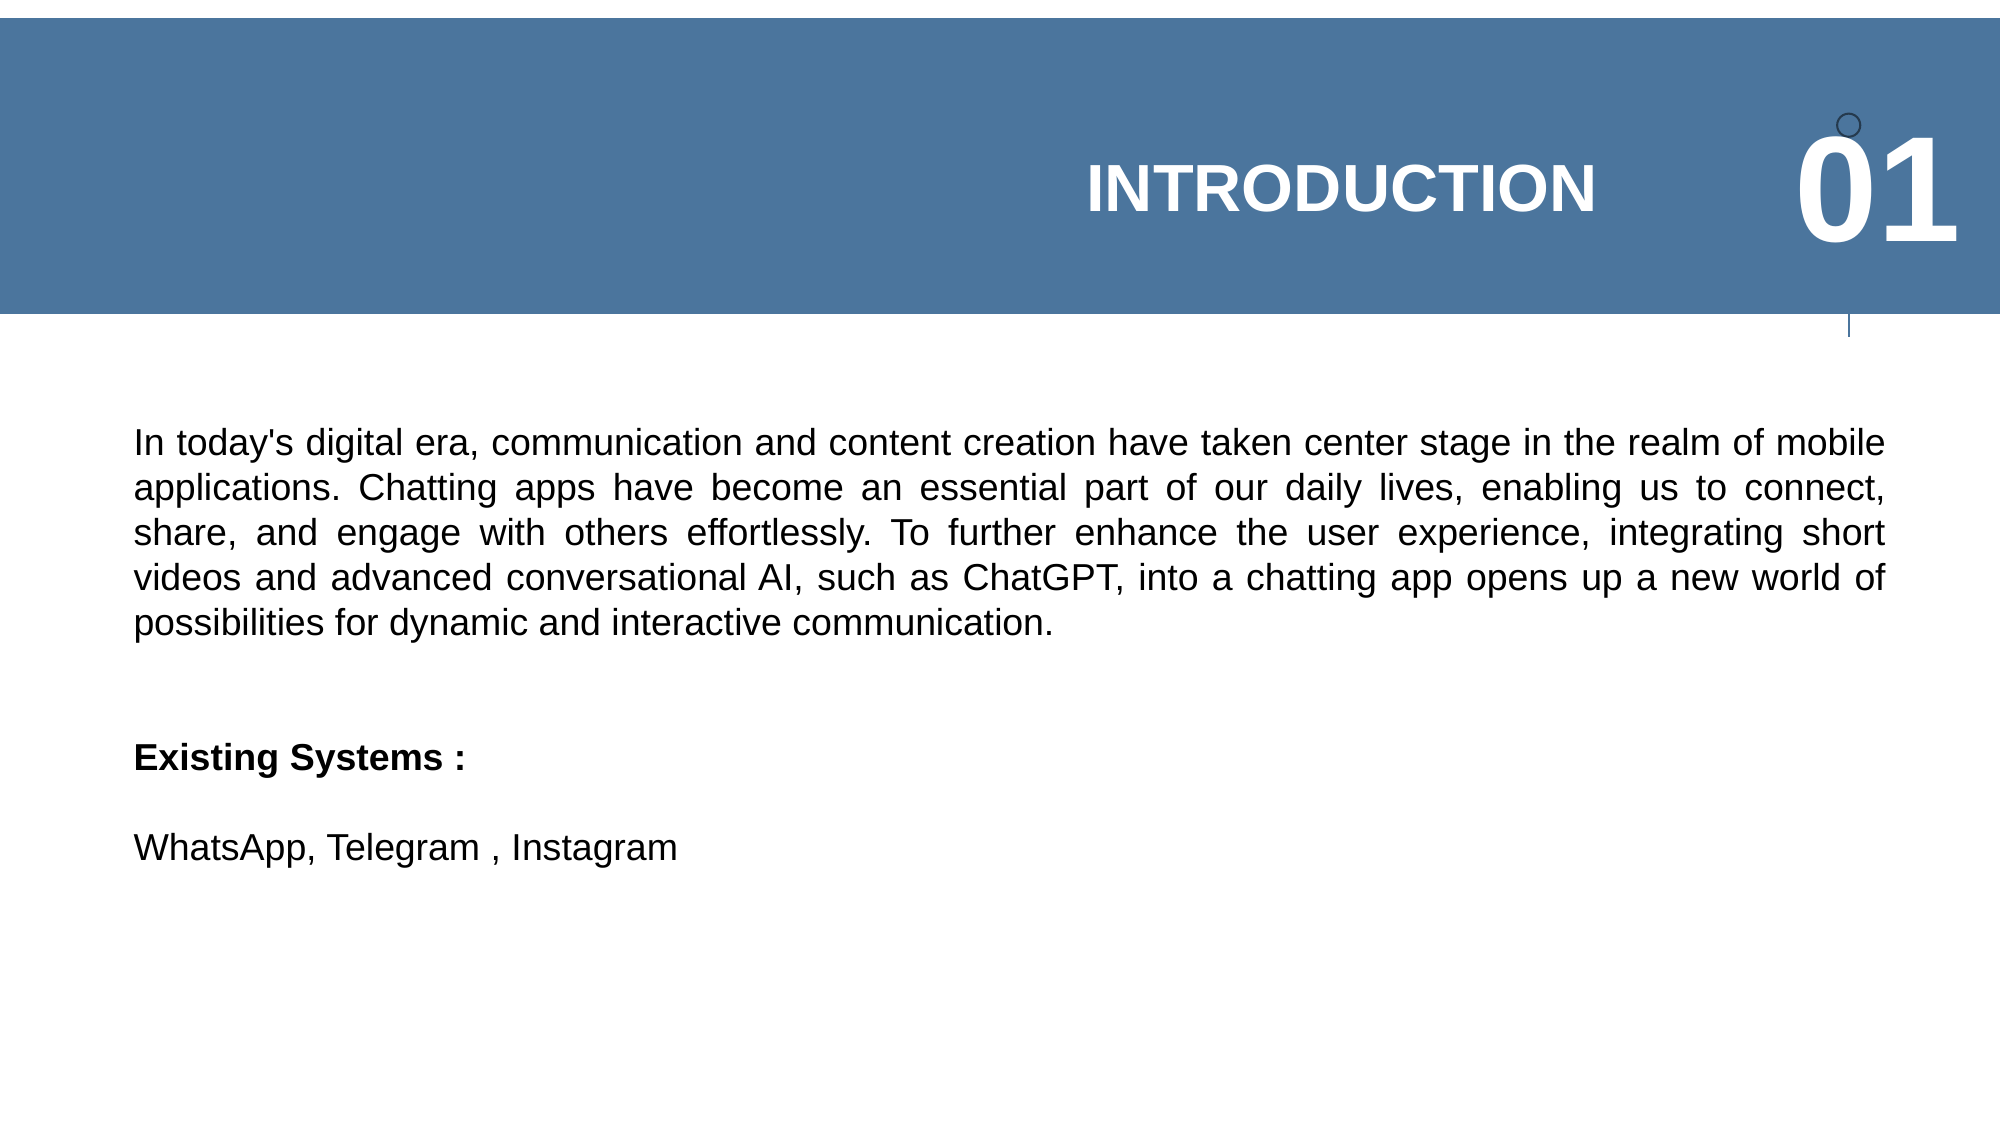

01
INTRODUCTION

In today's digital era, communication and content creation have taken center stage in the realm of mobile applications. Chatting apps have become an essential part of our daily lives, enabling us to connect, share, and engage with others effortlessly. To further enhance the user experience, integrating short videos and advanced conversational AI, such as ChatGPT, into a chatting app opens up a new world of possibilities for dynamic and interactive communication.

Existing Systems :

WhatsApp, Telegram , Instagram